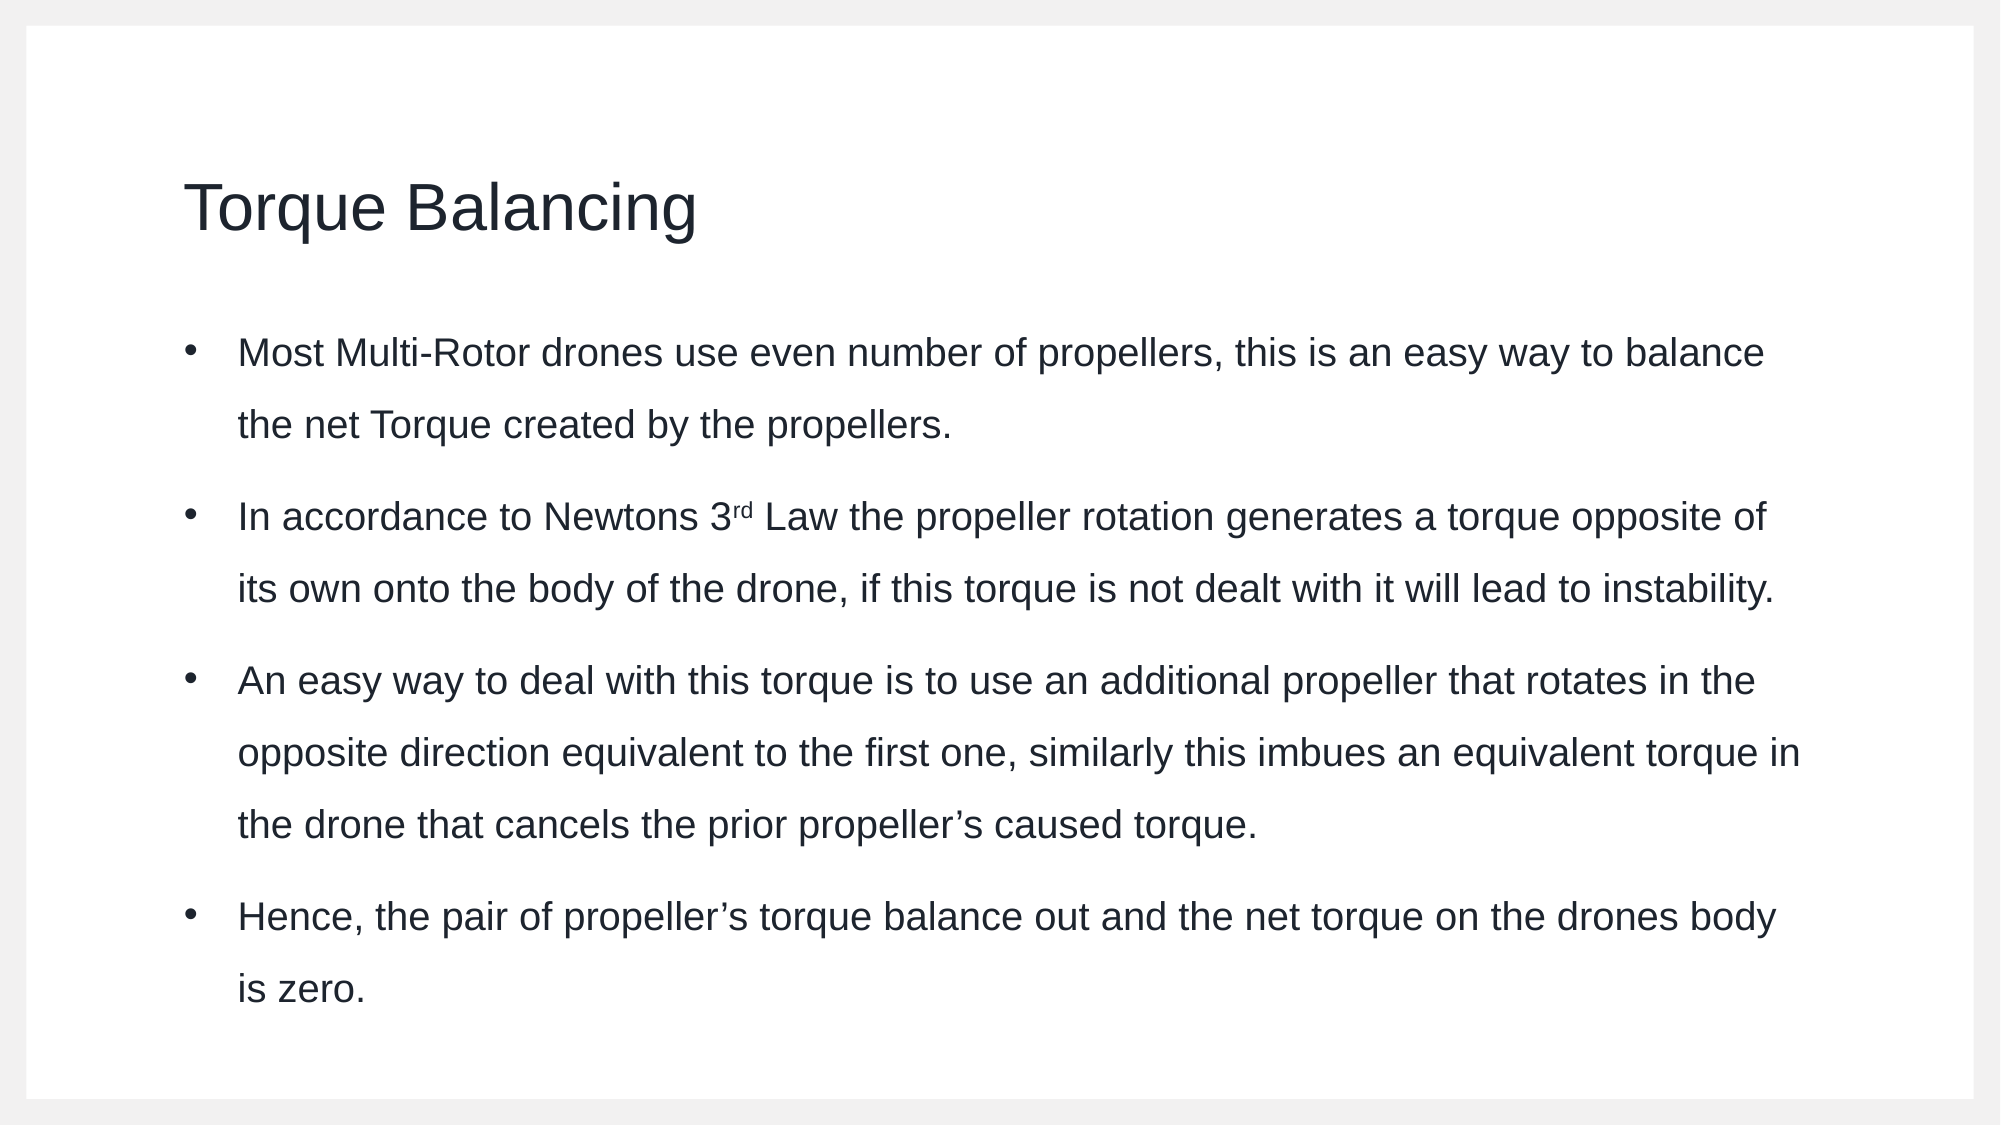

# Torque Balancing
Most Multi-Rotor drones use even number of propellers, this is an easy way to balance the net Torque created by the propellers.
In accordance to Newtons 3rd Law the propeller rotation generates a torque opposite of its own onto the body of the drone, if this torque is not dealt with it will lead to instability.
An easy way to deal with this torque is to use an additional propeller that rotates in the opposite direction equivalent to the first one, similarly this imbues an equivalent torque in the drone that cancels the prior propeller’s caused torque.
Hence, the pair of propeller’s torque balance out and the net torque on the drones body is zero.